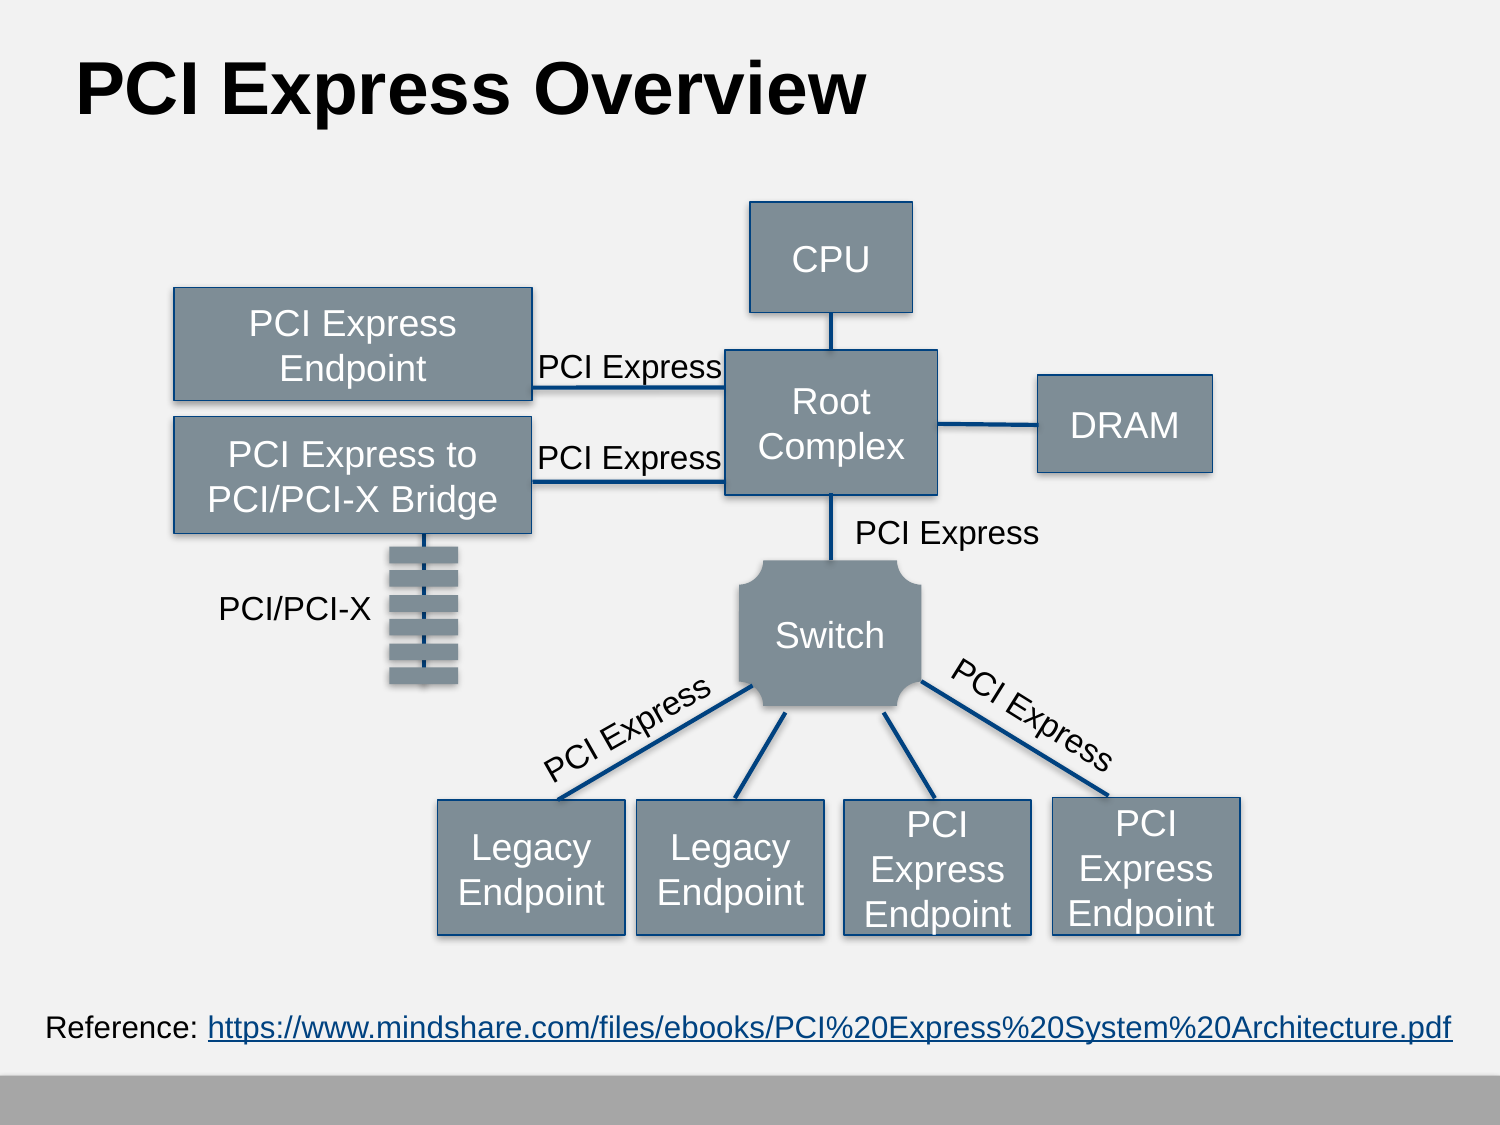

# PCI Express Overview
CPU
PCI Express Endpoint
PCI Express
Root Complex
DRAM
PCI Express to PCI/PCI-X Bridge
PCI Express
PCI Express

Switch

PCI/PCI-X

PCI Express

PCI Express
PCI Express Endpoint
PCI Express Endpoint
Legacy Endpoint
Legacy Endpoint
Reference: https://www.mindshare.com/files/ebooks/PCI%20Express%20System%20Architecture.pdf